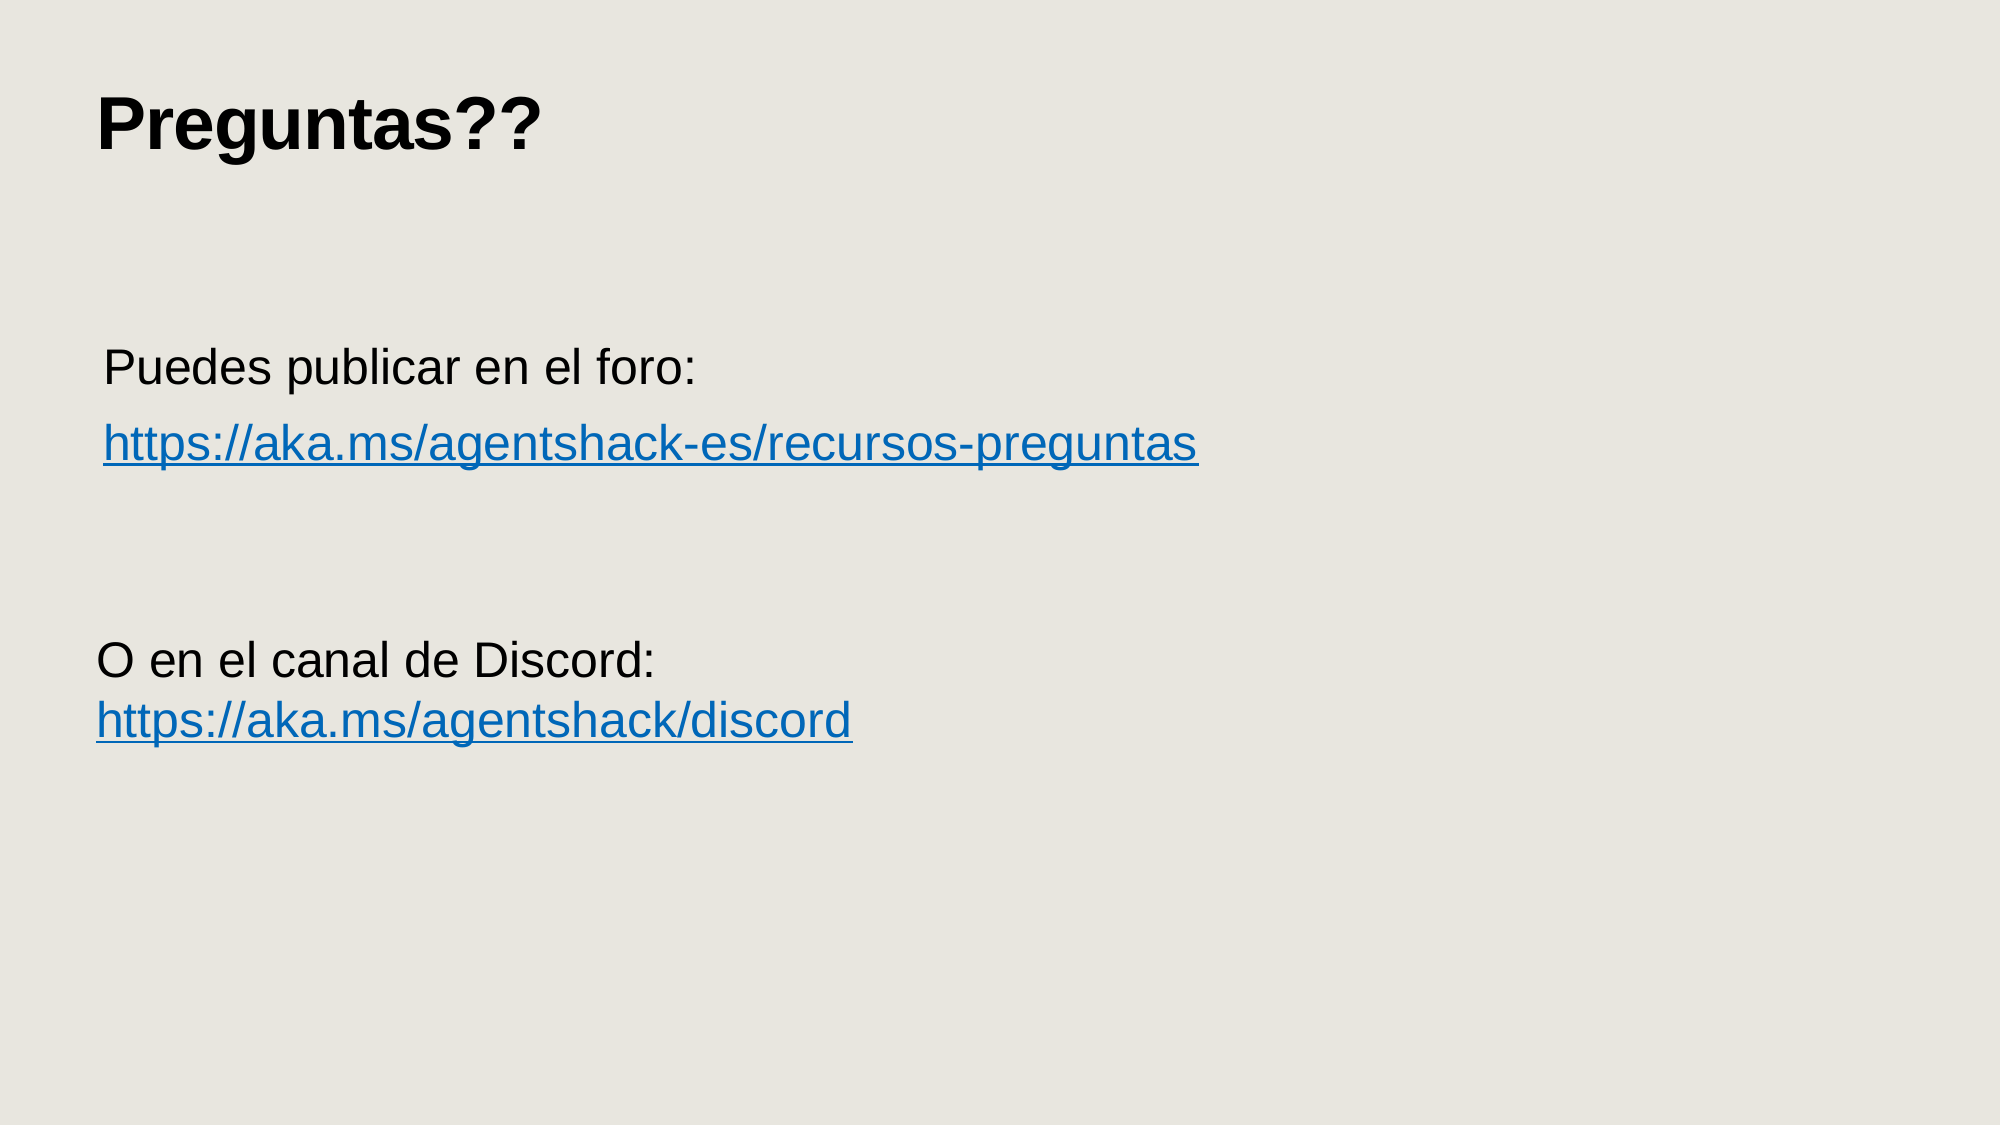

# Preguntas??
Puedes publicar en el foro:
https://aka.ms/agentshack-es/recursos-preguntas
O en el canal de Discord:
https://aka.ms/agentshack/discord